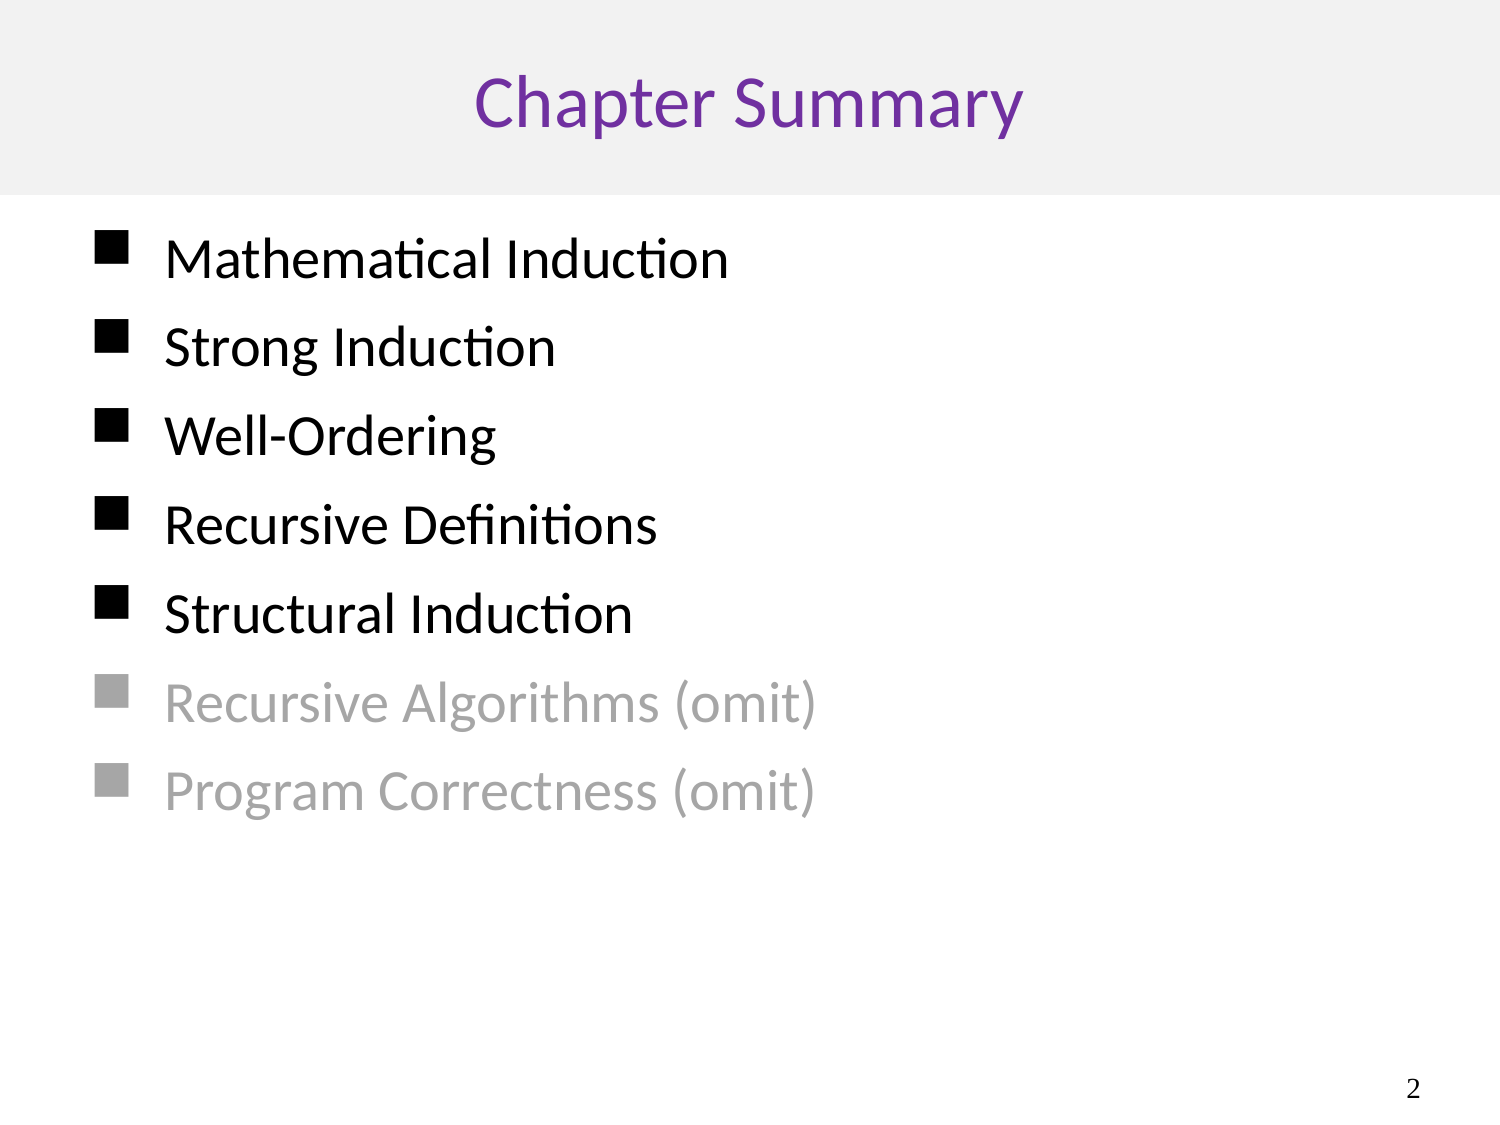

# Chapter Summary
Mathematical Induction
Strong Induction
Well-Ordering
Recursive Definitions
Structural Induction
Recursive Algorithms (omit)
Program Correctness (omit)